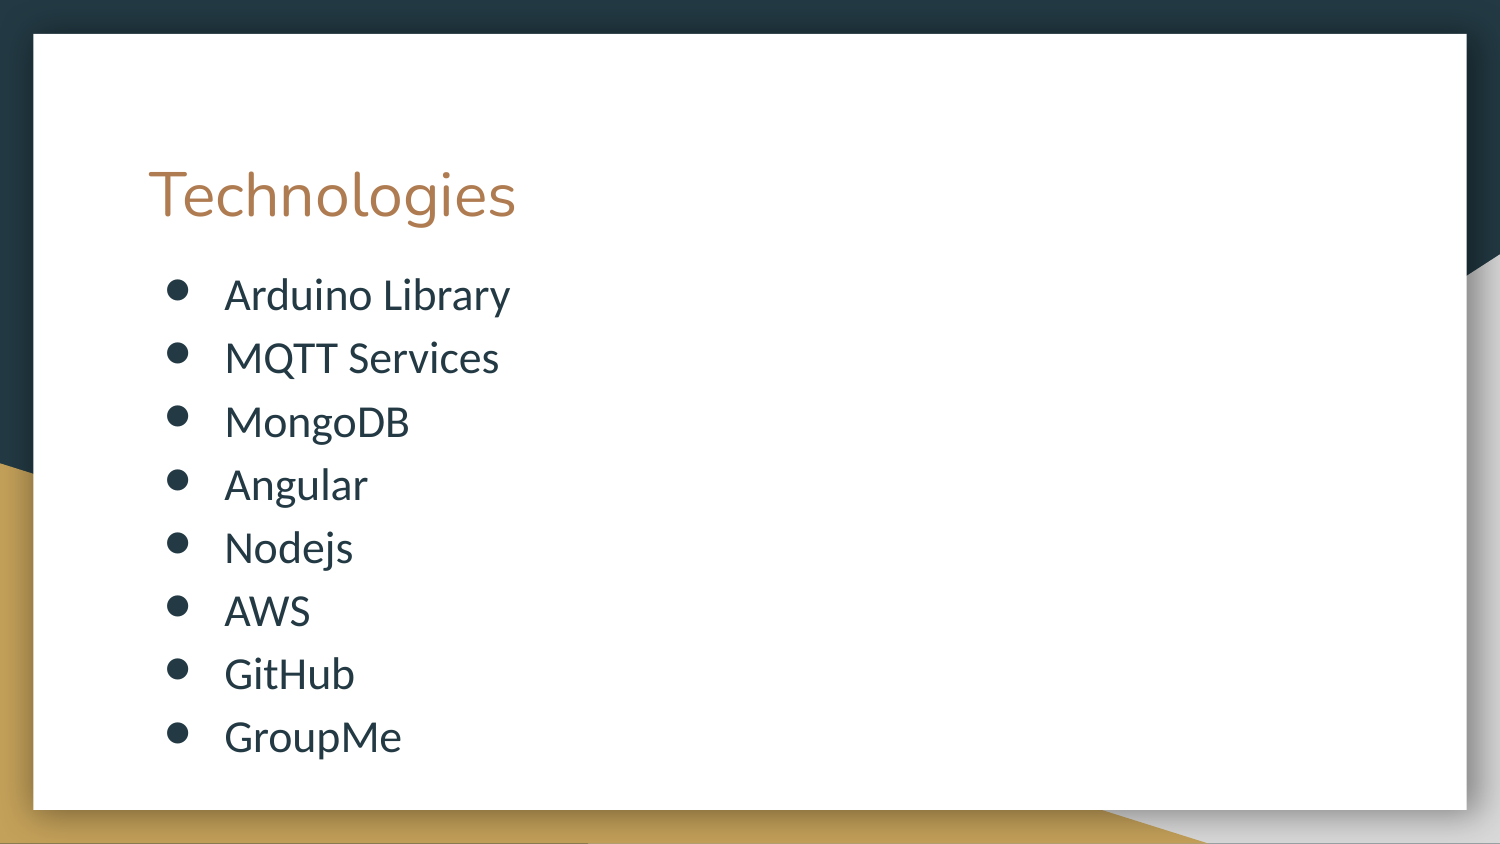

# Technologies
Arduino Library
MQTT Services
MongoDB
Angular
Nodejs
AWS
GitHub
GroupMe